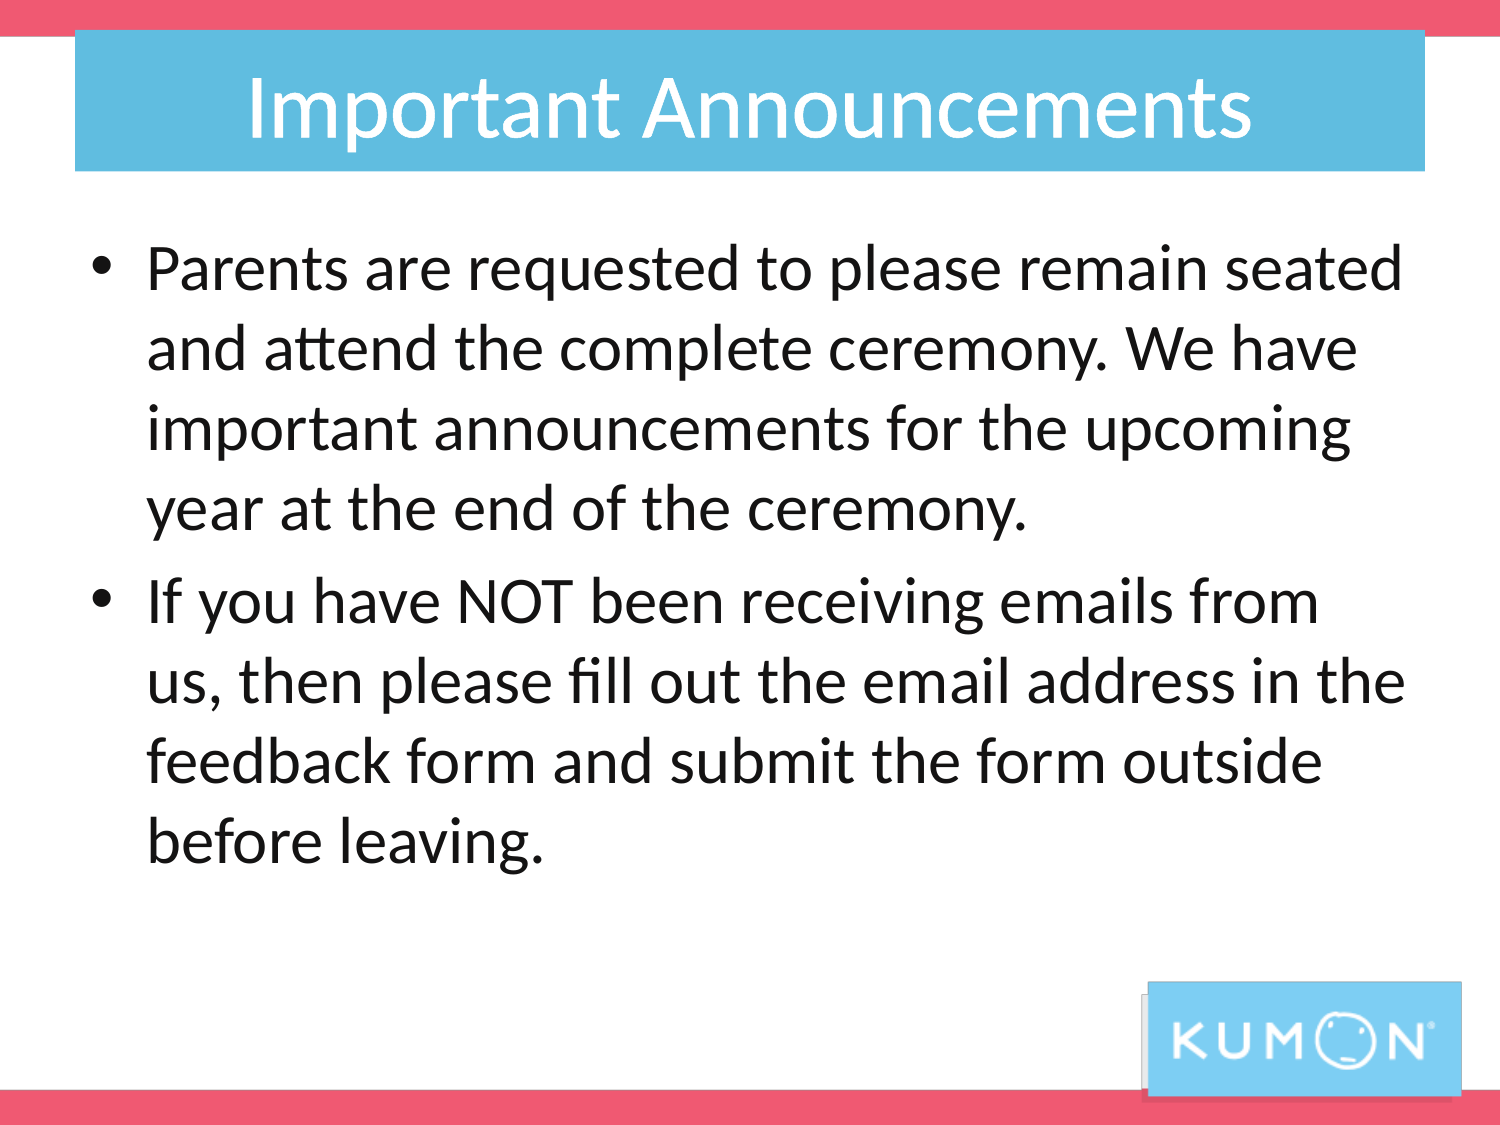

# Important Announcements
Parents are requested to please remain seated and attend the complete ceremony. We have important announcements for the upcoming year at the end of the ceremony.
If you have NOT been receiving emails from us, then please fill out the email address in the feedback form and submit the form outside before leaving.